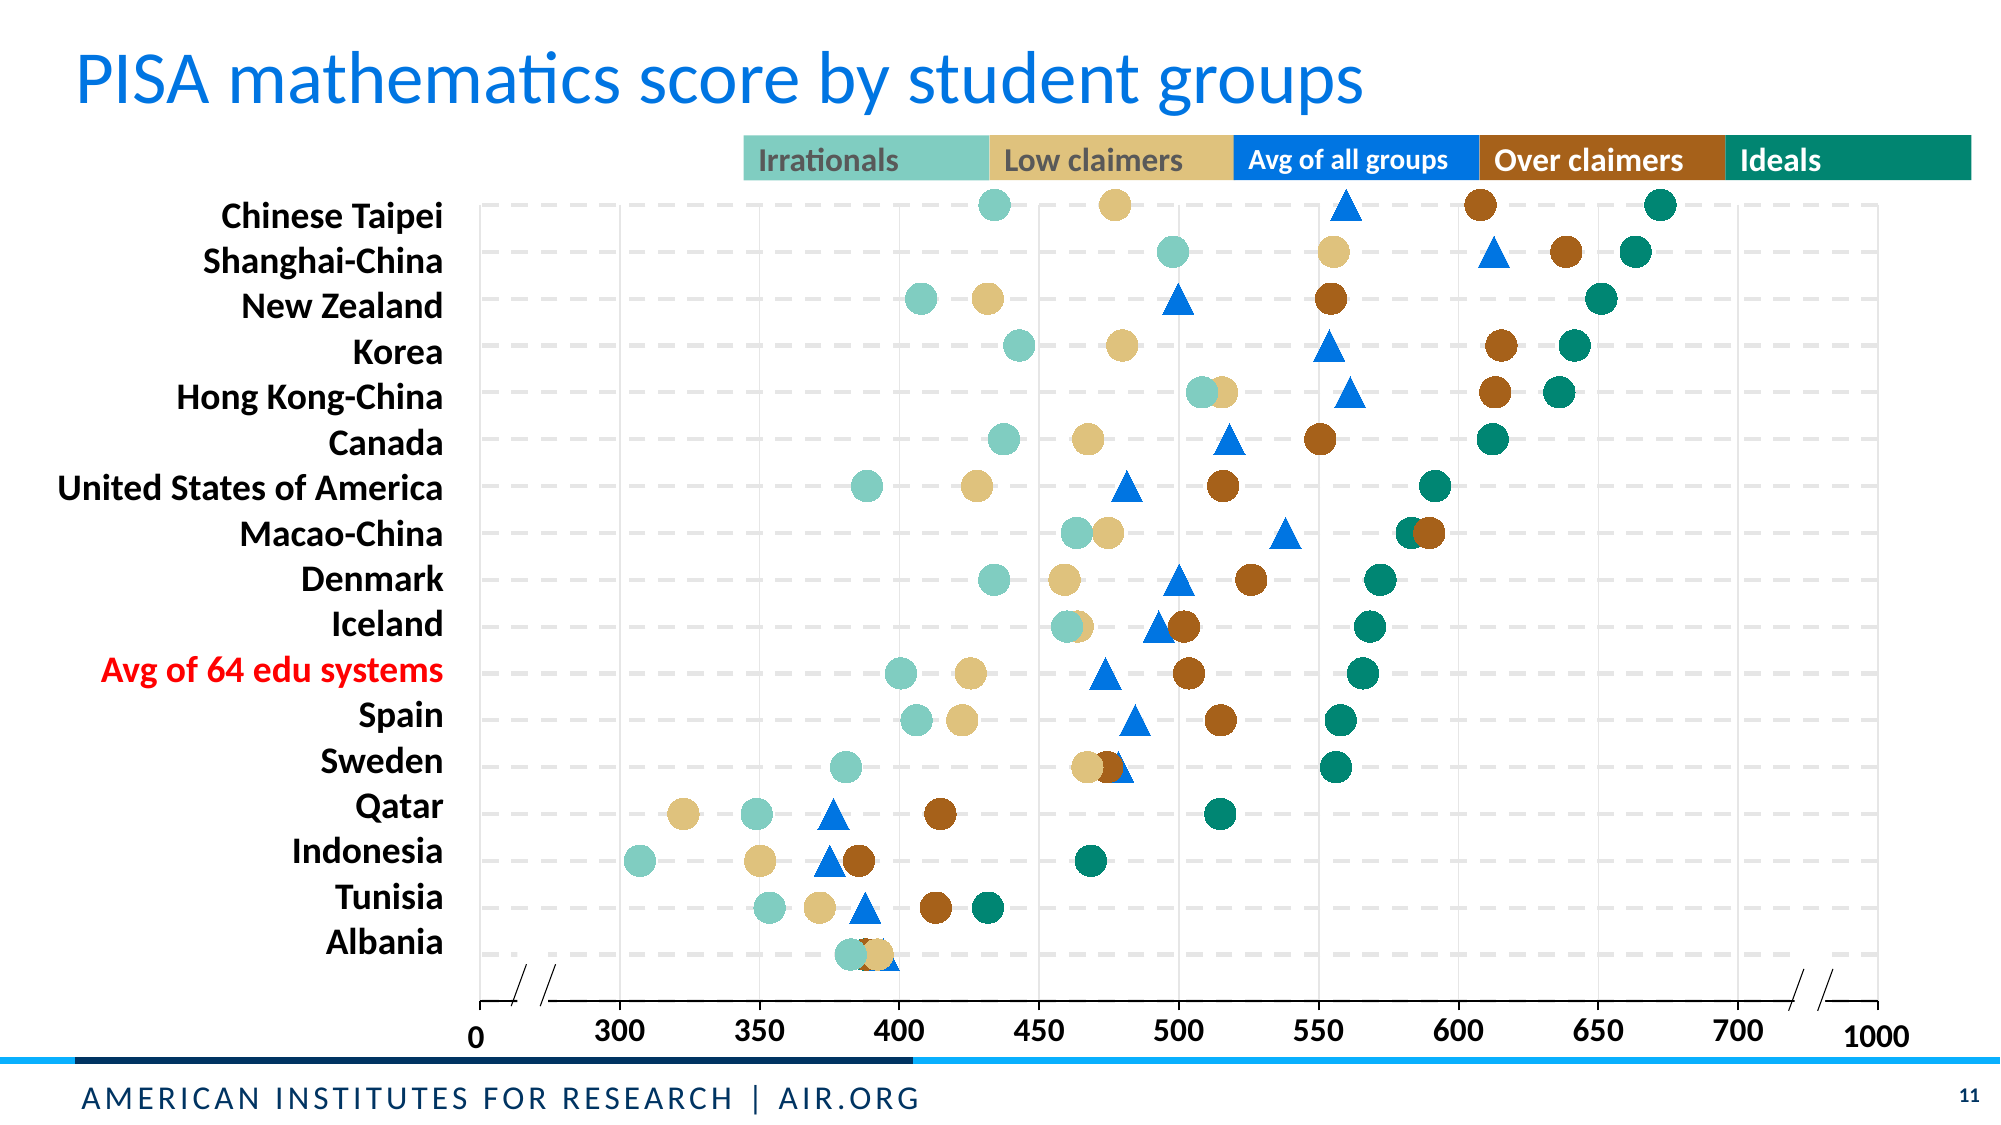

# PISA mathematics score by student groups
Avg of all groups
Over claimers
Ideals
Low claimers
Irrationals
Chinese Taipei
Shanghai-China
New Zealand
Korea
Hong Kong-China
Canada
United States of America
Macao-China
Denmark
Iceland
Avg of 64 edu systems
Spain
Sweden
Qatar
Indonesia
Tunisia
Albania

### Chart

| Category | group=1Irrational respondents | group=0Low claimers | group=3Overclaimers | group=2Ideal respondents | all |
|---|---|---|---|---|---|
31
31
47
35
70
81
23

1000
0
11